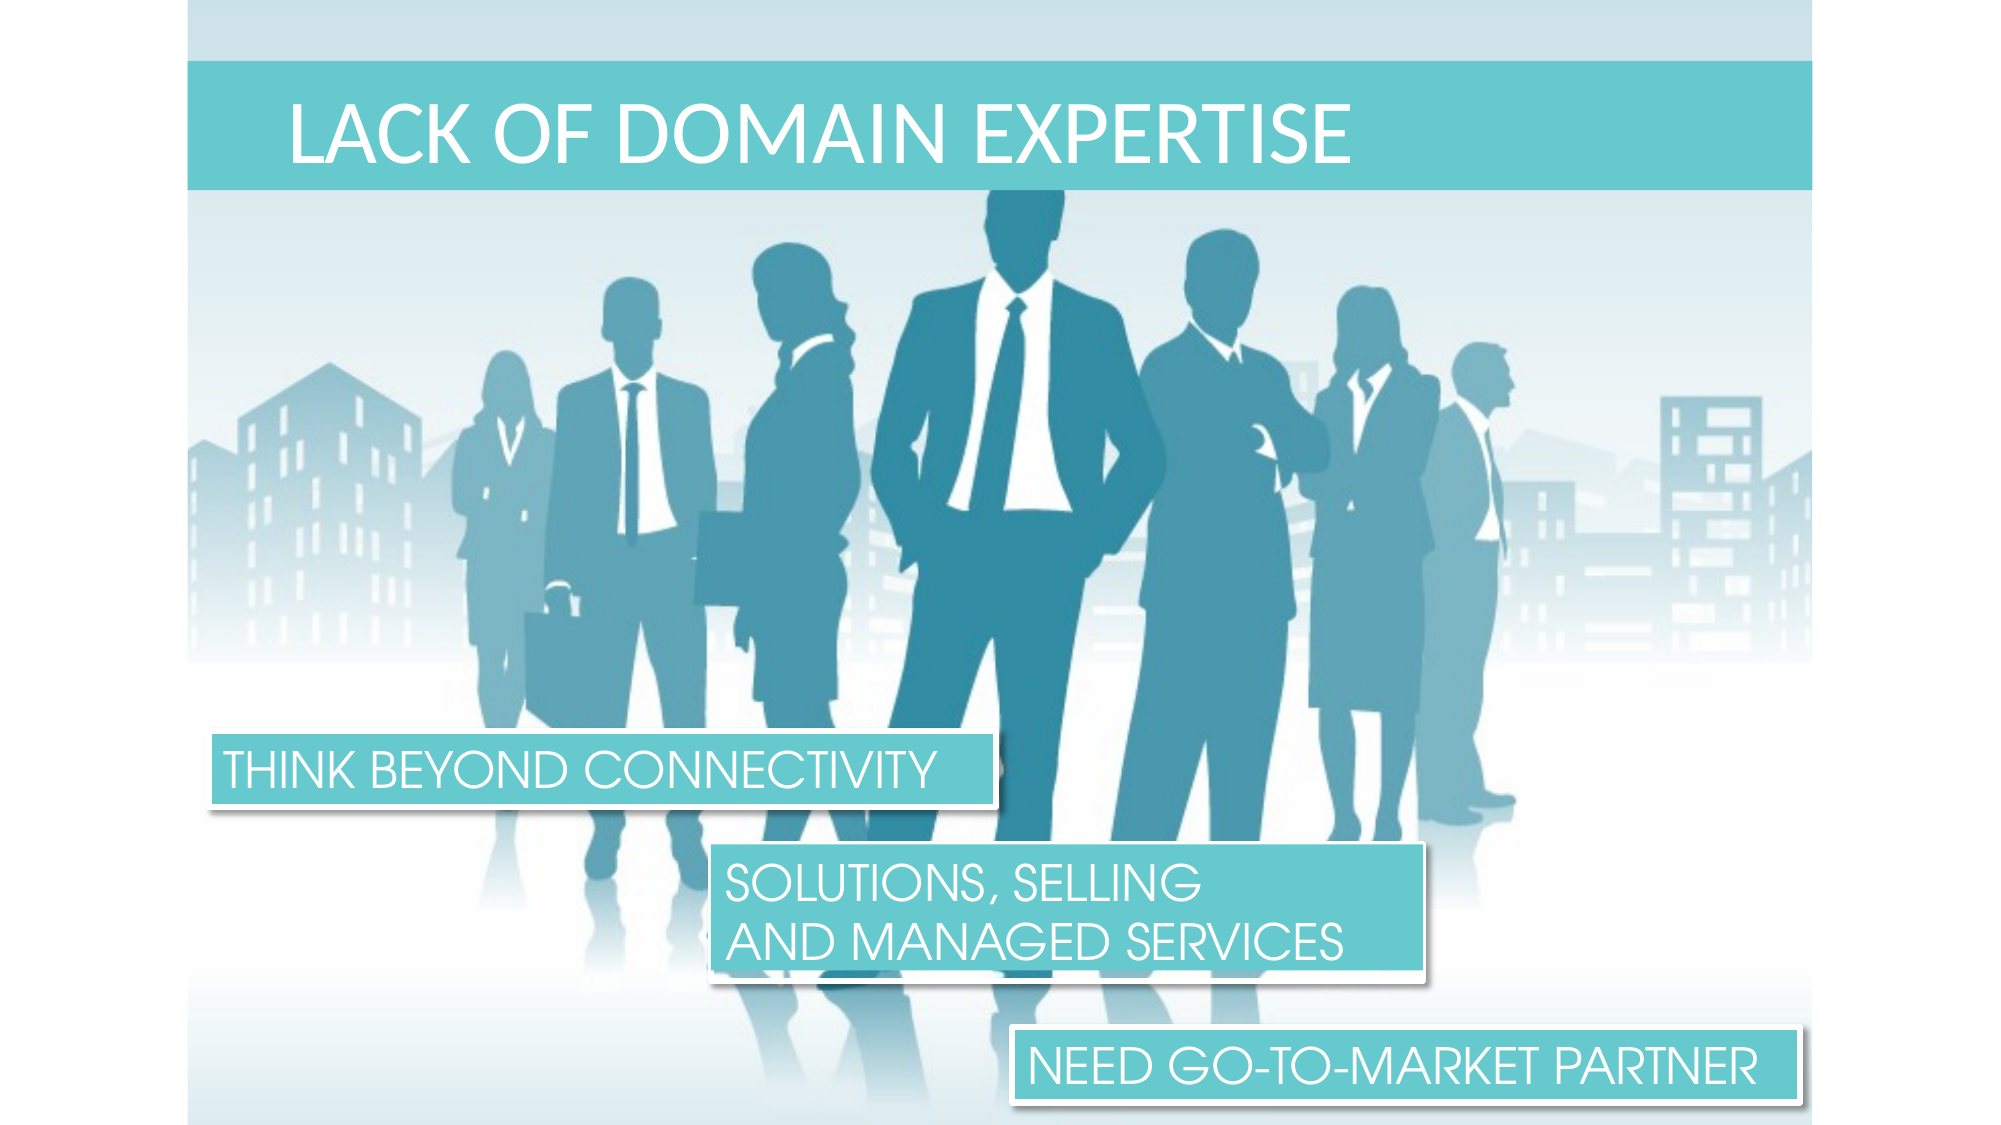

# LACK OF DOMAIN EXPERTISE

THINK BEYOND CONNECTIVITY

SOLUTIONS, SELLING
AND MANAGED SERVICES

NEED GO-TO-MARKET PARTNER
Copyright © RIOT 2015 All Rights Reserved